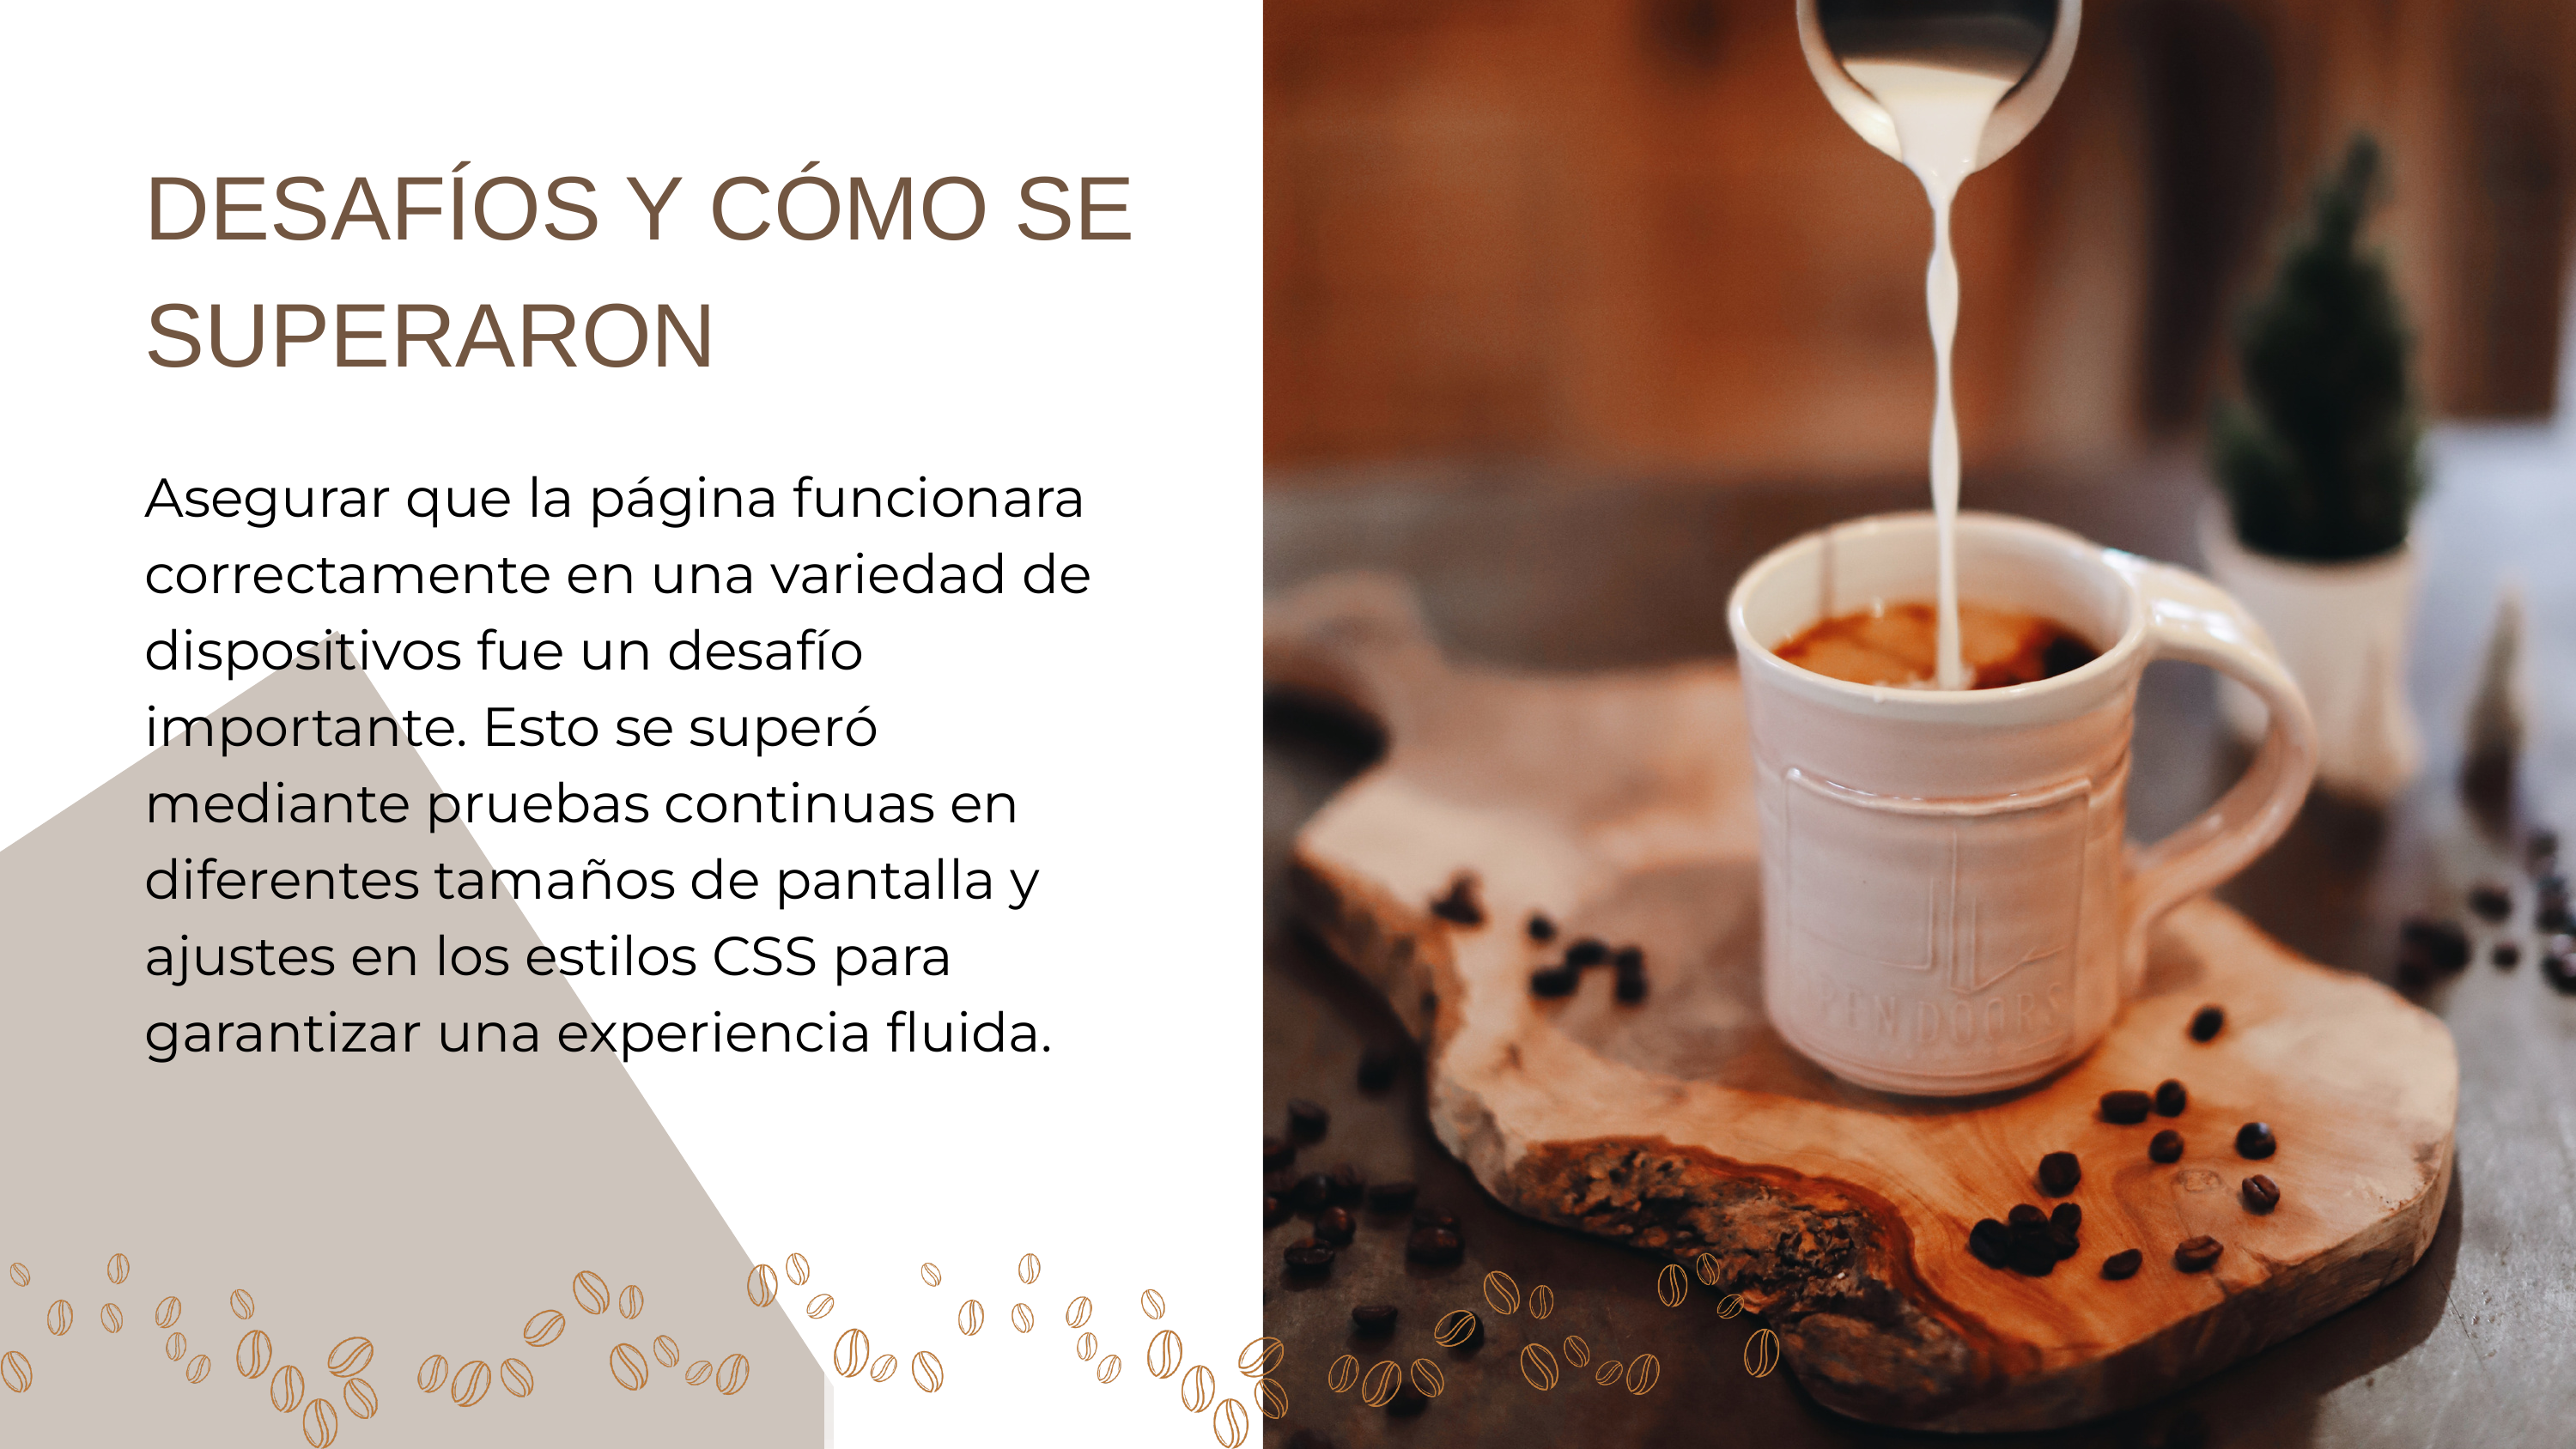

DESAFÍOS Y CÓMO SE SUPERARON

Asegurar que la página funcionara correctamente en una variedad de dispositivos fue un desafío importante. Esto se superó mediante pruebas continuas en diferentes tamaños de pantalla y ajustes en los estilos CSS para garantizar una experiencia fluida.